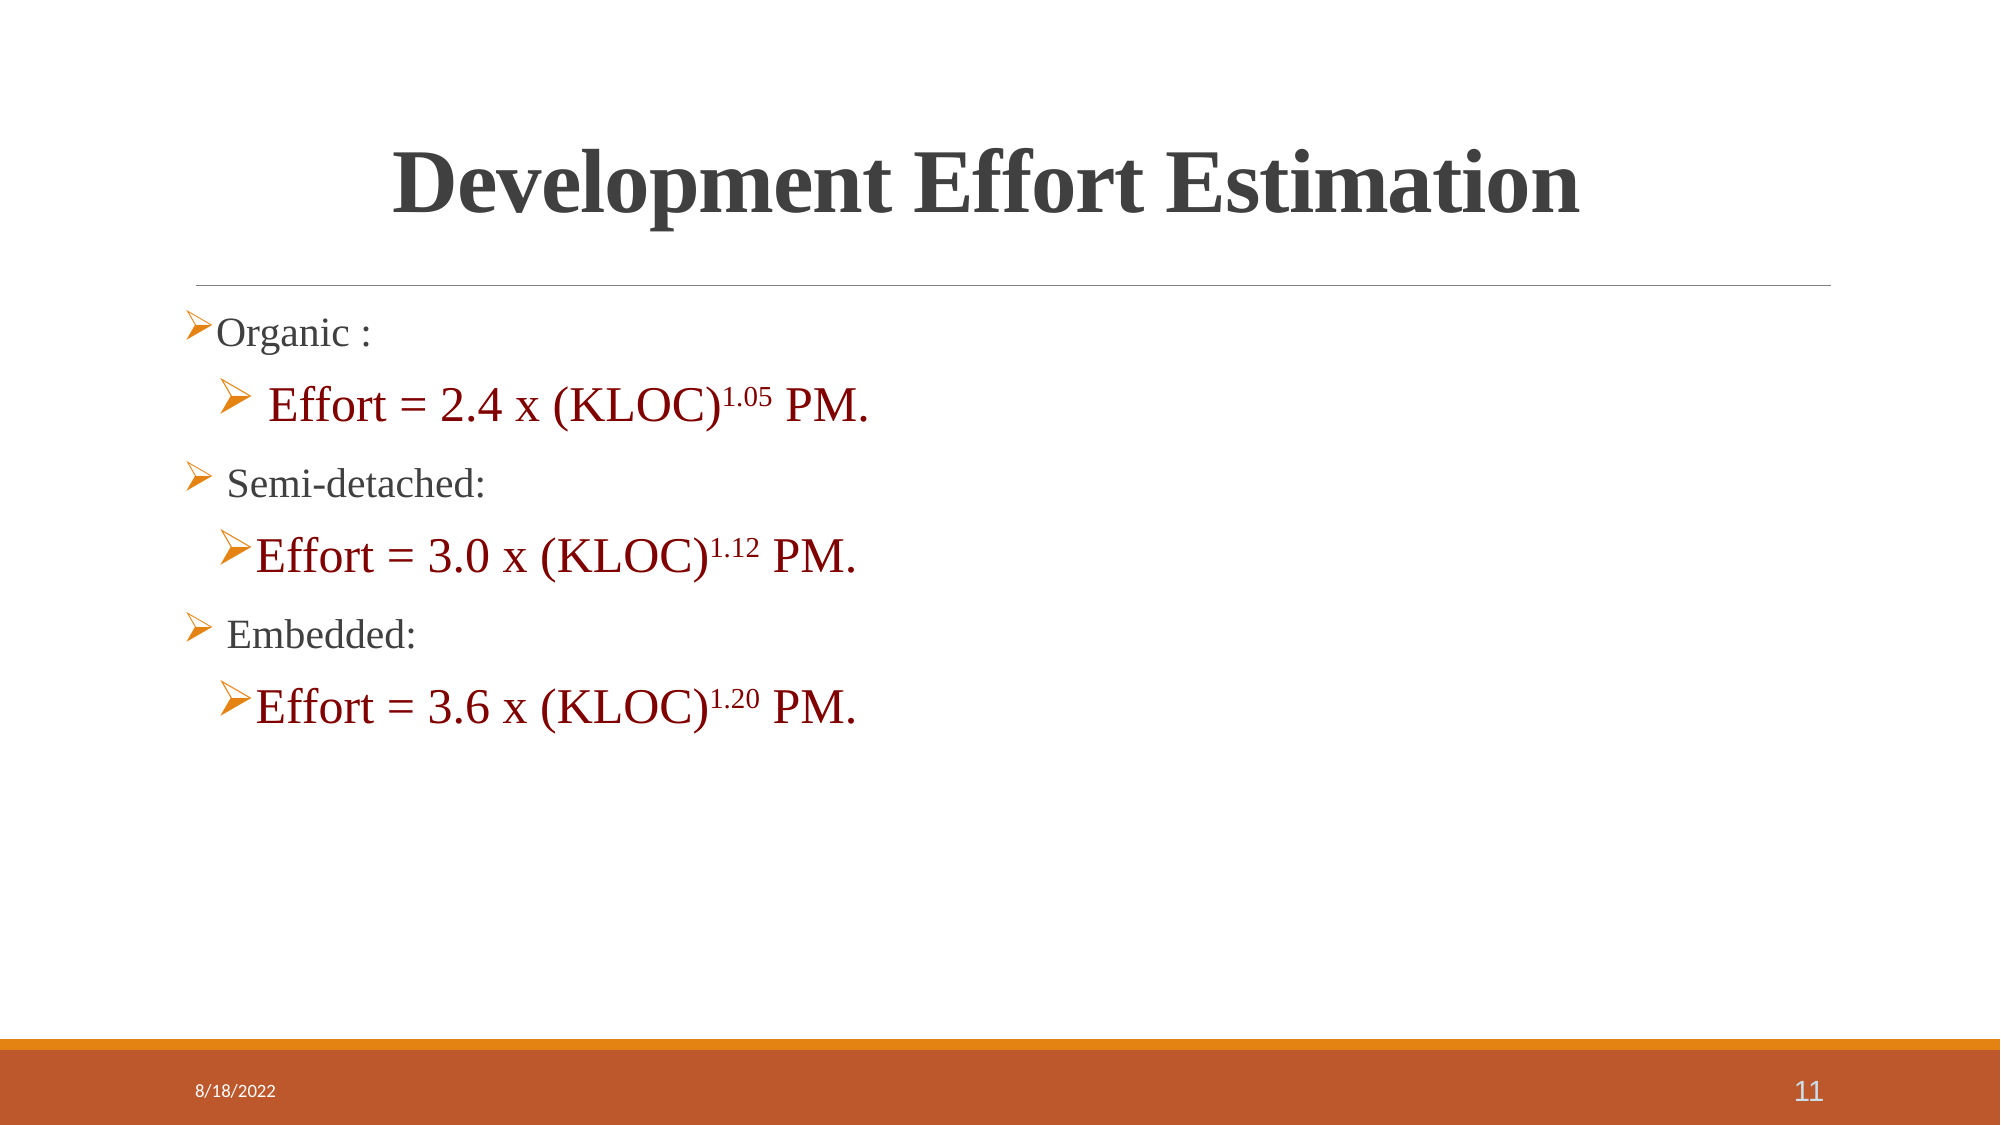

# Development Effort Estimation
Organic :
 Effort = 2.4 x (KLOC)1.05 PM.
 Semi-detached:
Effort = 3.0 x (KLOC)1.12 PM.
 Embedded:
Effort = 3.6 x (KLOC)1.20 PM.
8/18/2022
11